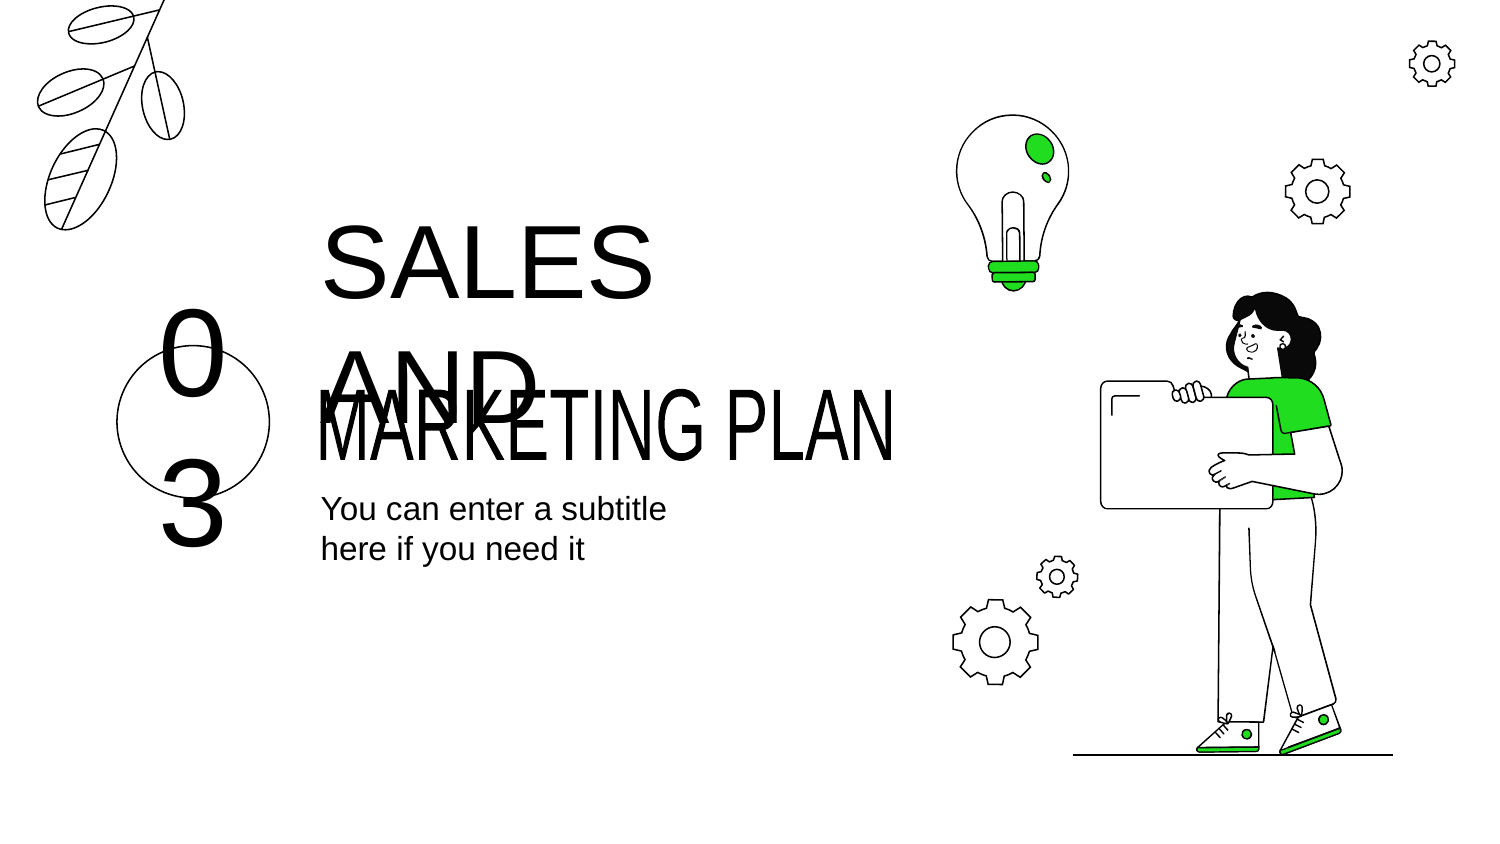

# SALES AND

03
MARKETING PLAN
You can enter a subtitle here if you need it